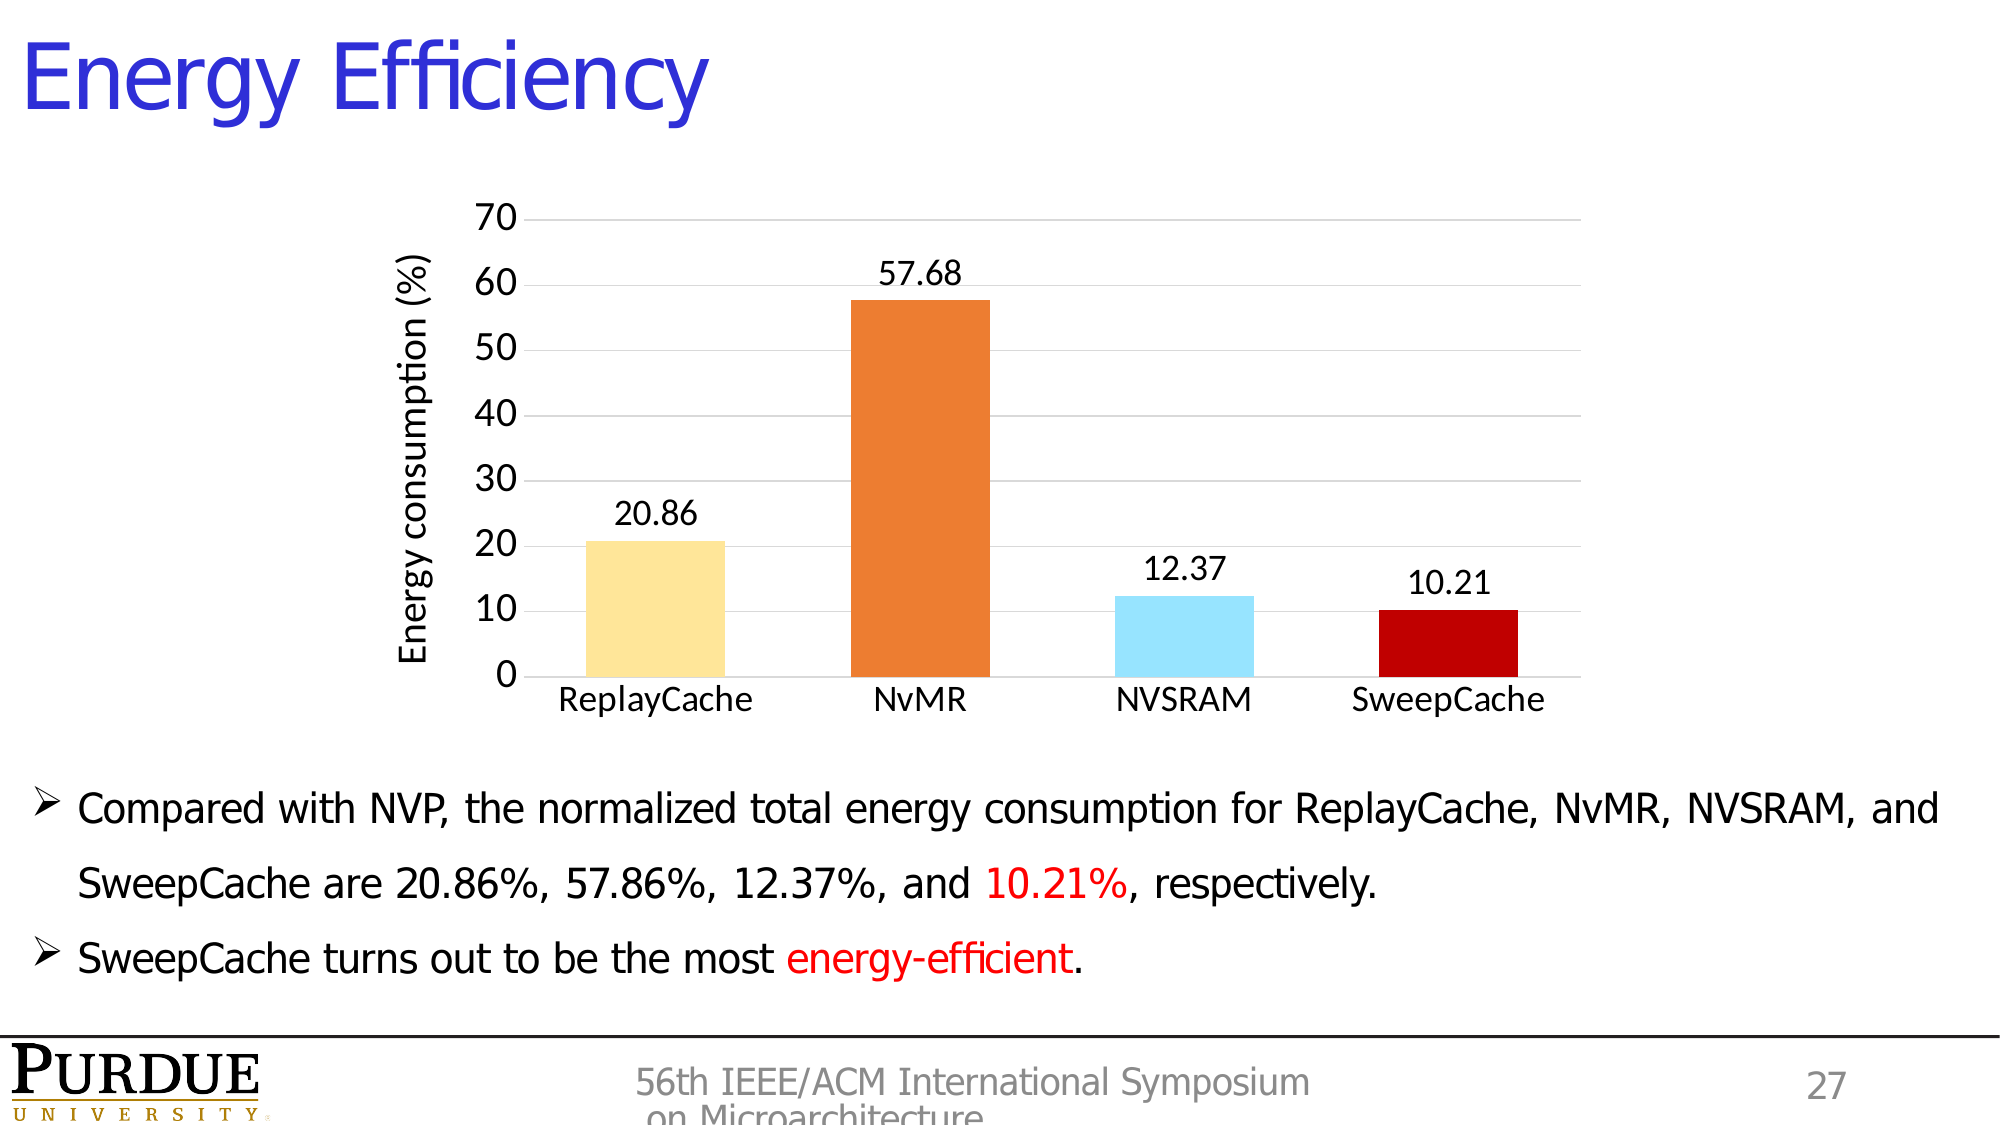

# Energy Efficiency

### Chart

| Category |  |
|---|---|
| ReplayCache | 20.86 |
| NvMR | 57.68 |
| NVSRAM | 12.37 |
| SweepCache | 10.21 |
Compared with NVP, the normalized total energy consumption for ReplayCache, NvMR, NVSRAM, and SweepCache are 20.86%, 57.86%, 12.37%, and 10.21%, respectively.
SweepCache turns out to be the most energy-efficient.

56th IEEE/ACM International Symposium on Microarchitecture
27